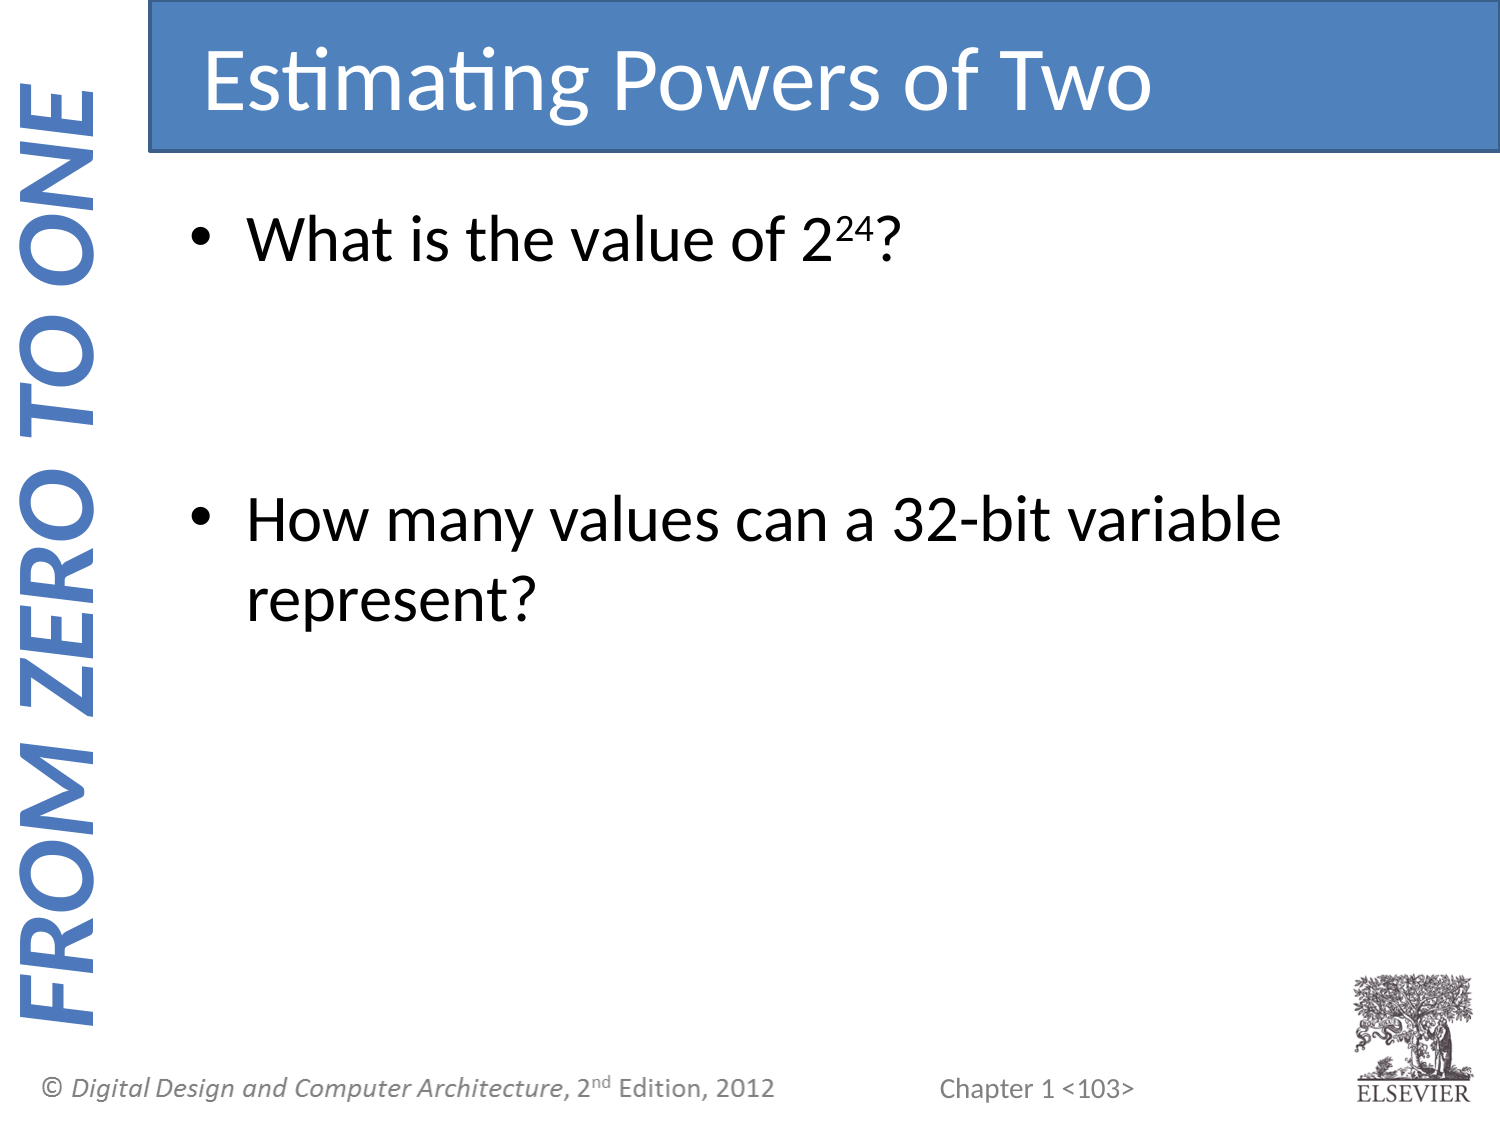

Estimating Powers of Two

What is the value of 224?

How many values can a 32-bit variable represent?